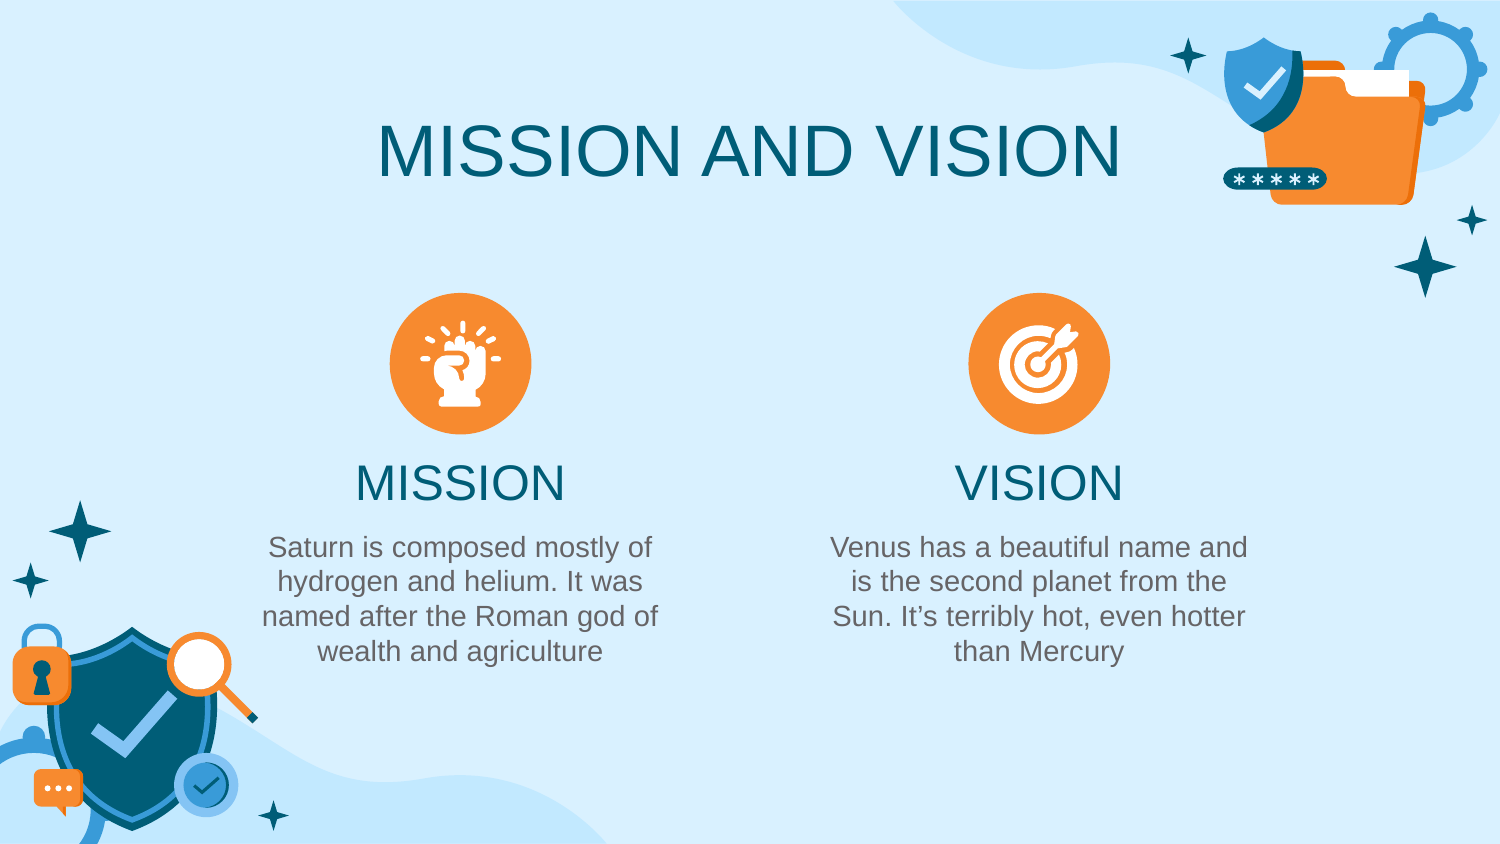

# MISSION AND VISION

MISSION
VISION

Saturn is composed mostly of hydrogen and helium. It was named after the Roman god of wealth and agriculture

Venus has a beautiful name and is the second planet from the Sun. It’s terribly hot, even hotter than Mercury